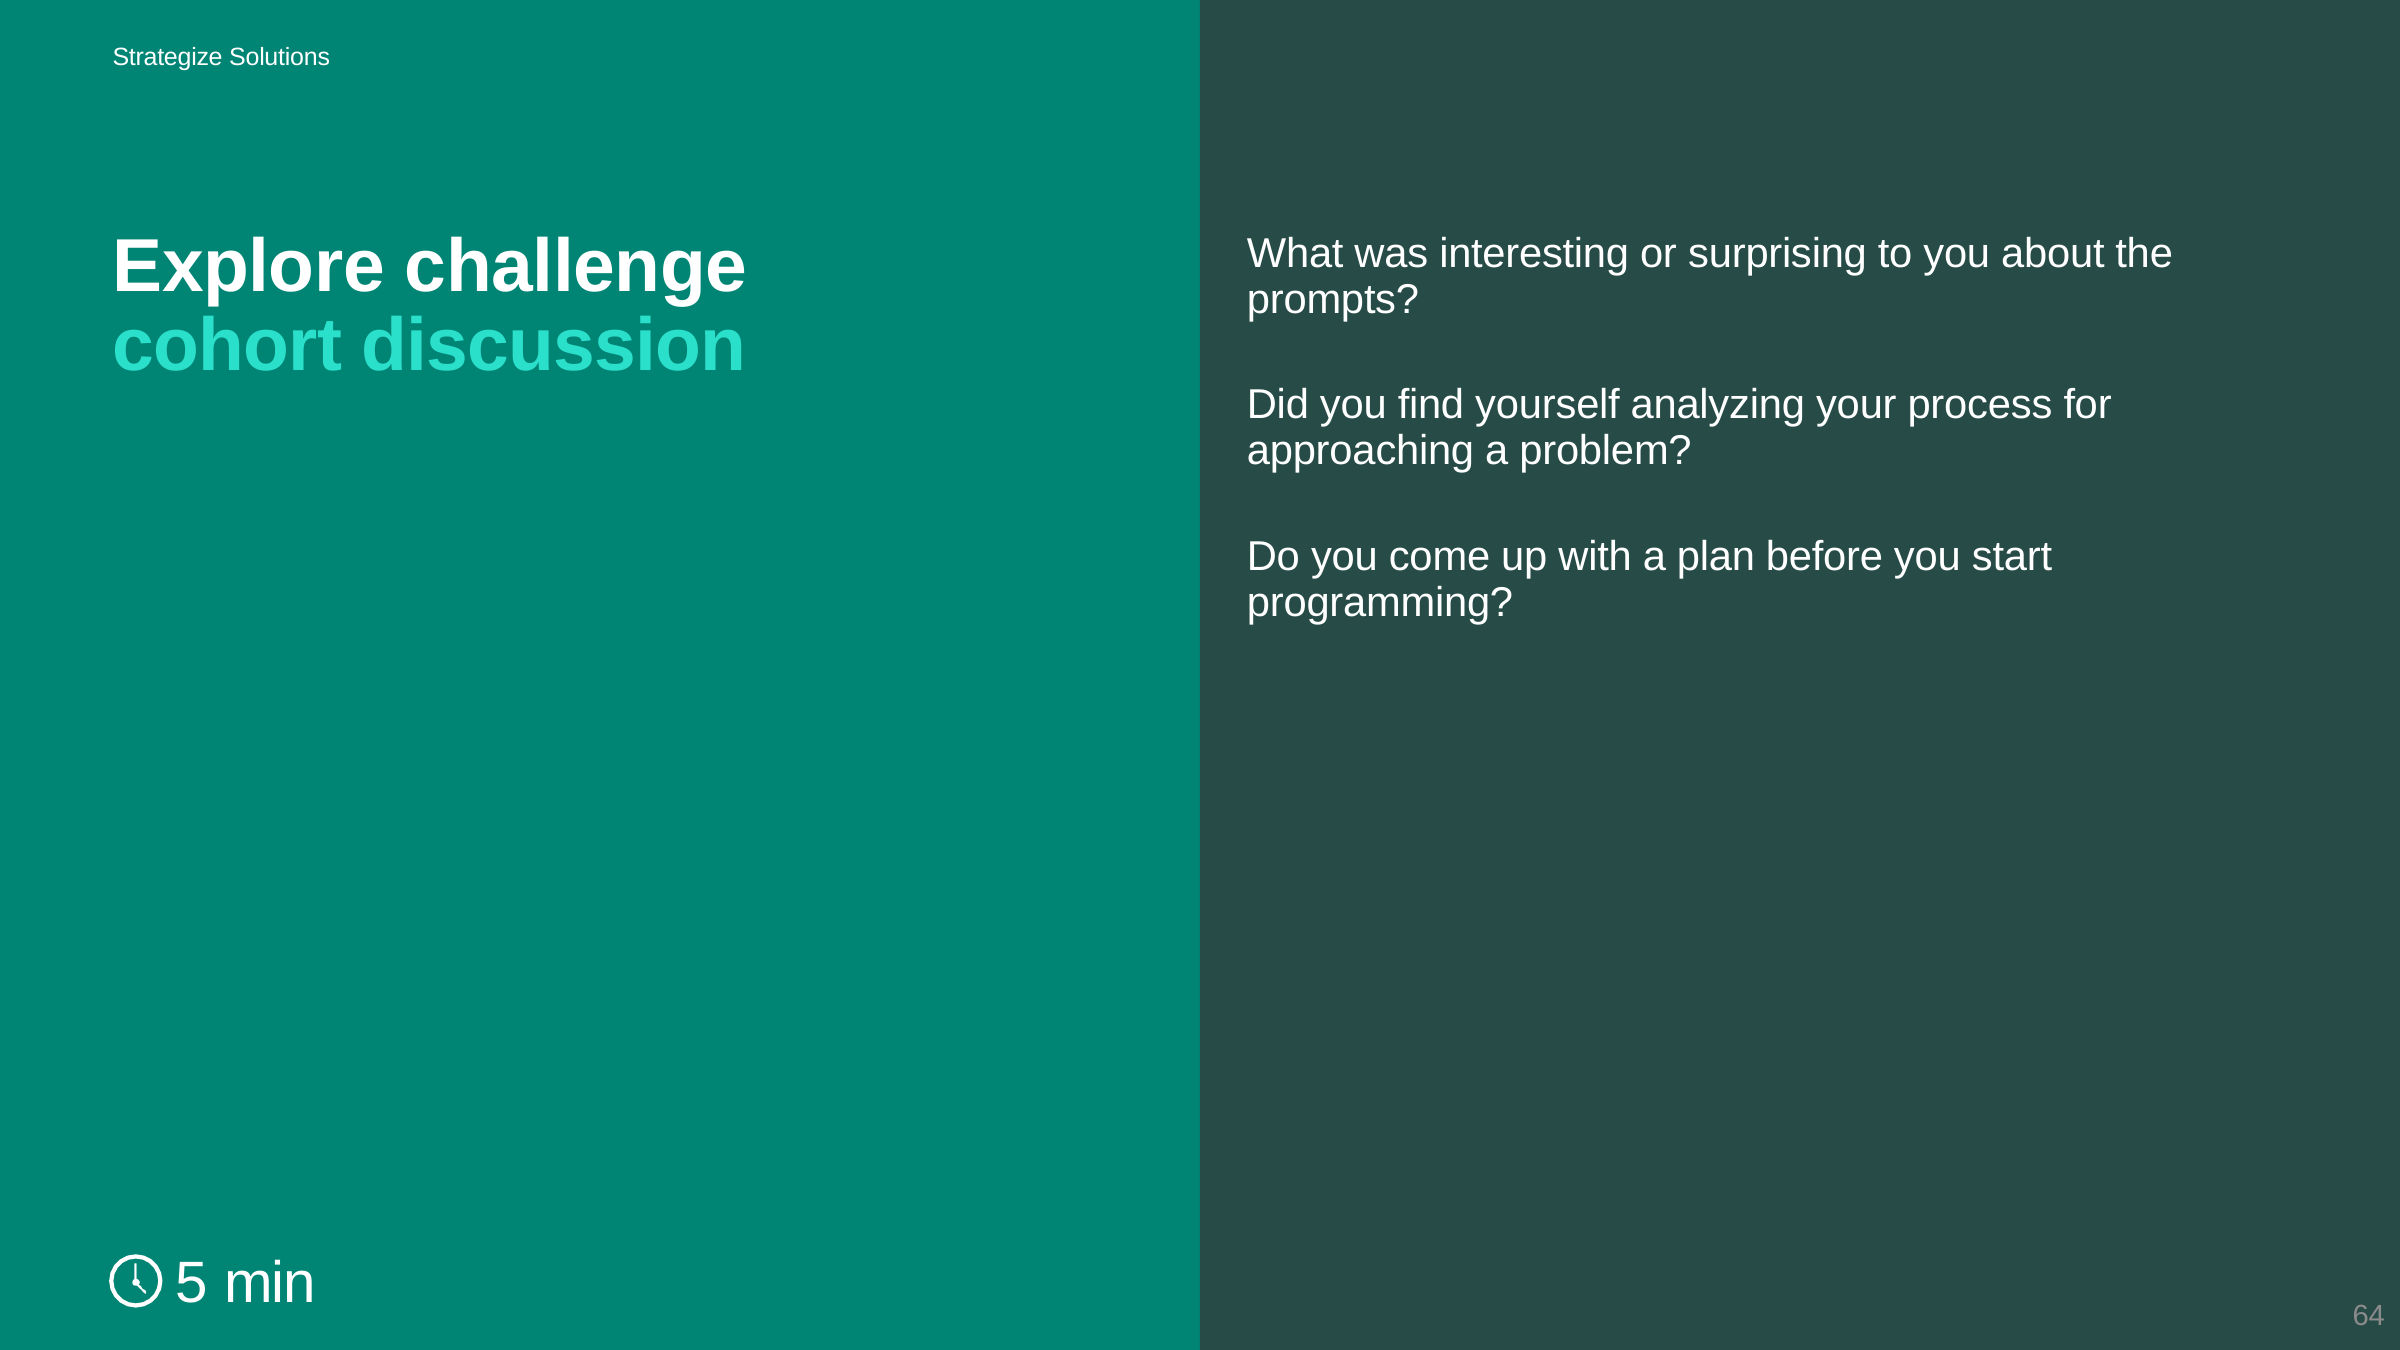

Explore challenge cohort discussion
What was interesting or surprising to you about the prompts?

Did you find yourself analyzing your process for approaching a problem?

Do you come up with a plan before you start programming?
5 min

64